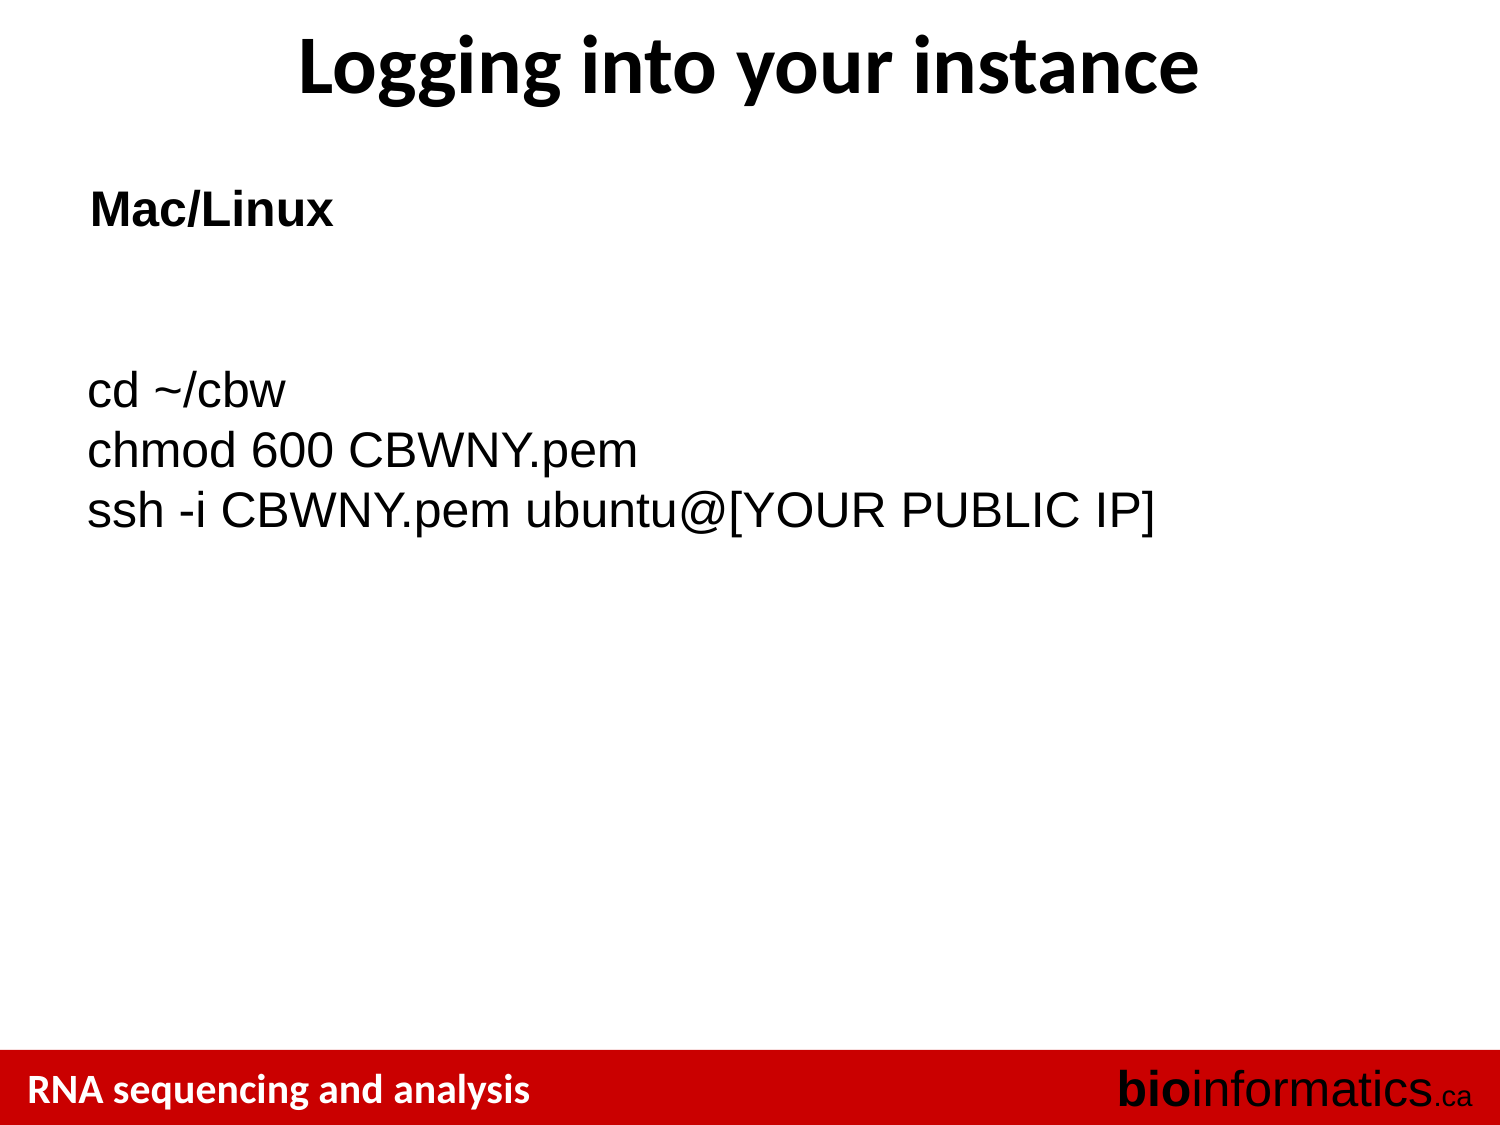

# Logging into your instance
Mac/Linux
cd ~/cbw
chmod 600 CBWNY.pem
ssh -i CBWNY.pem ubuntu@[YOUR PUBLIC IP]